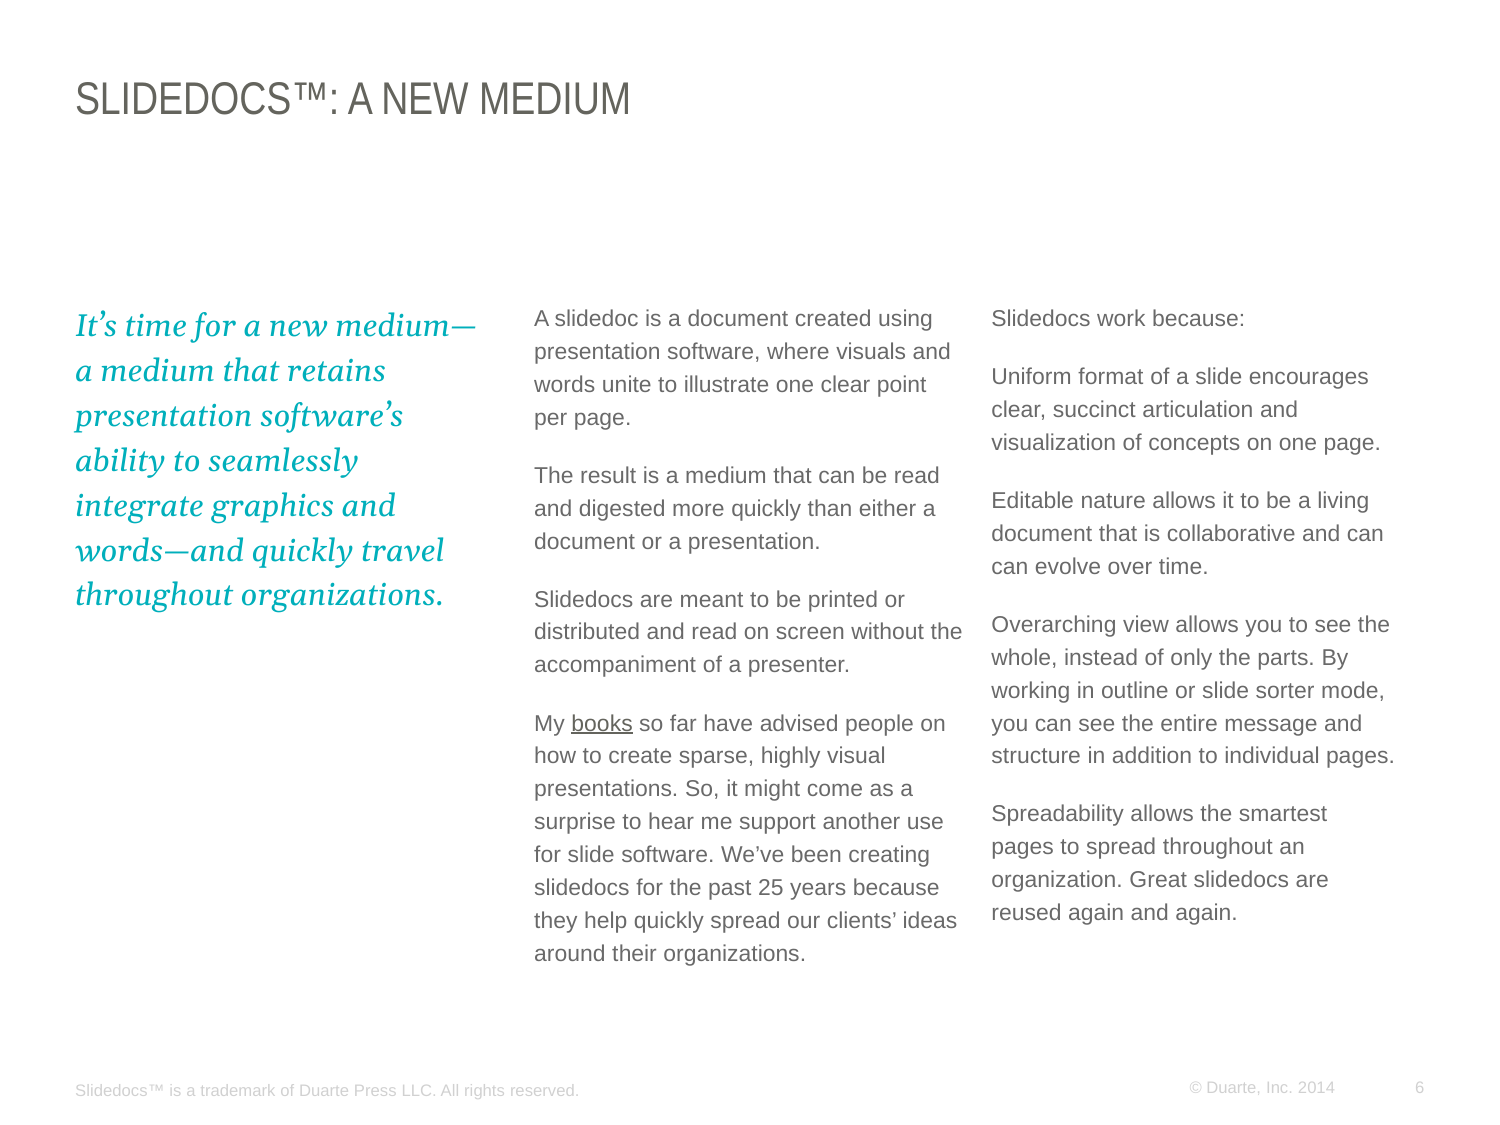

# SLIDEDOCS™: A NEW MEDIUM
It’s time for a new medium—
a medium that retains presentation software’s
ability to seamlessly
integrate graphics and
words—and quickly travel throughout organizations.
A slidedoc is a document created using presentation software, where visuals and words unite to illustrate one clear point
per page.
The result is a medium that can be read and digested more quickly than either a document or a presentation.
Slidedocs are meant to be printed or distributed and read on screen without the accompaniment of a presenter.
My books so far have advised people on how to create sparse, highly visual presentations. So, it might come as a surprise to hear me support another use for slide software. We’ve been creating slidedocs for the past 25 years because they help quickly spread our clients’ ideas around their organizations.
Slidedocs work because:
Uniform format of a slide encourages clear, succinct articulation and visualization of concepts on one page.
Editable nature allows it to be a living document that is collaborative and can can evolve over time.
Overarching view allows you to see the whole, instead of only the parts. By working in outline or slide sorter mode, you can see the entire message and structure in addition to individual pages.
Spreadability allows the smartest
pages to spread throughout an organization. Great slidedocs are
reused again and again.
Slidedocs™ is a trademark of Duarte Press LLC. All rights reserved.